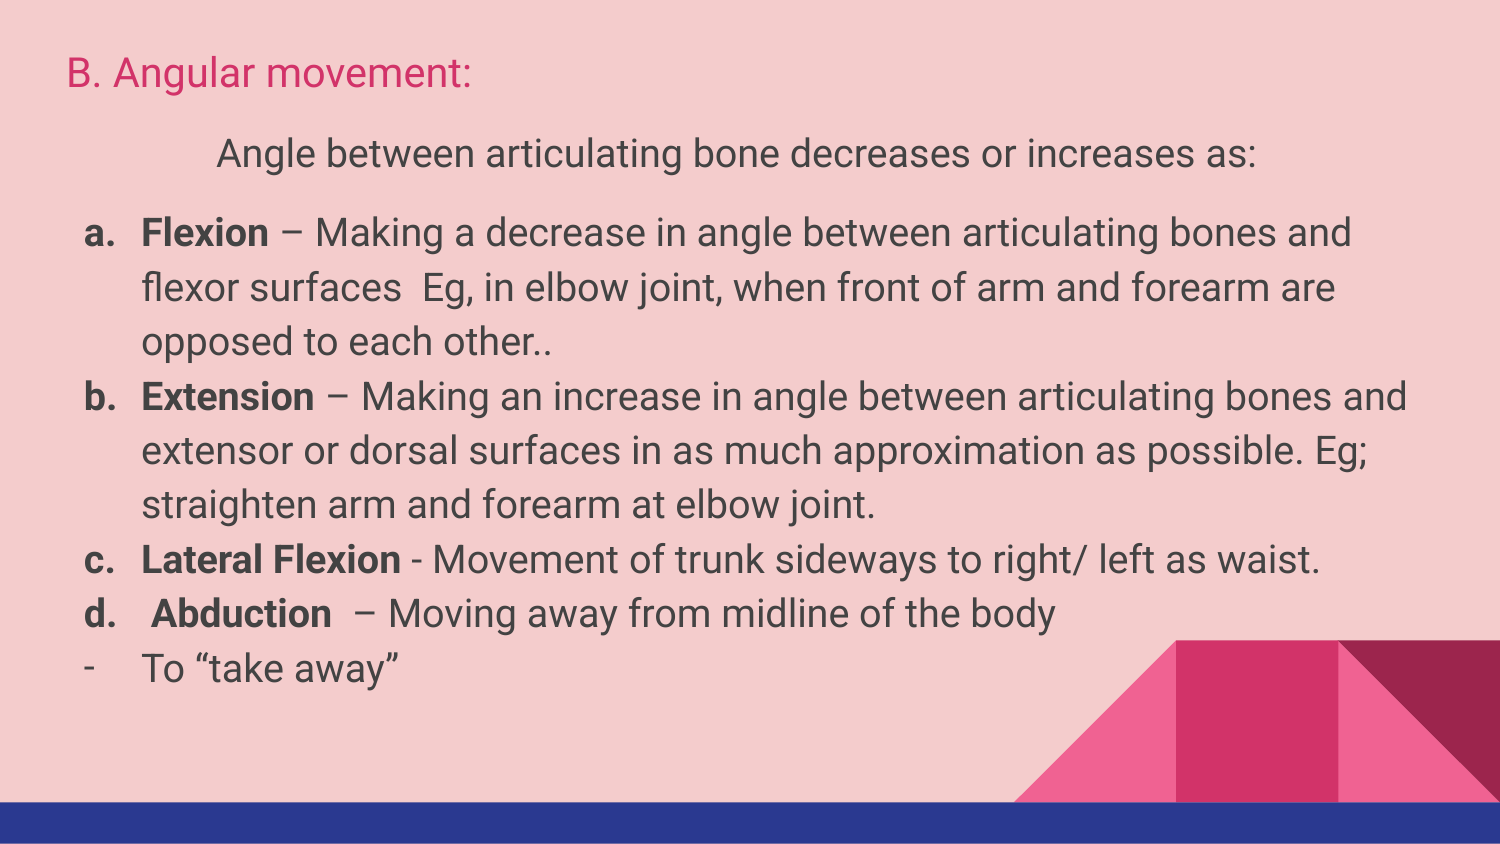

B. Angular movement:
Angle between articulating bone decreases or increases as:
Flexion – Making a decrease in angle between articulating bones and flexor surfaces  Eg, in elbow joint, when front of arm and forearm are opposed to each other..
Extension – Making an increase in angle between articulating bones and extensor or dorsal surfaces in as much approximation as possible. Eg; straighten arm and forearm at elbow joint.
Lateral Flexion - Movement of trunk sideways to right/ left as waist.
 Abduction  – Moving away from midline of the body
To “take away”